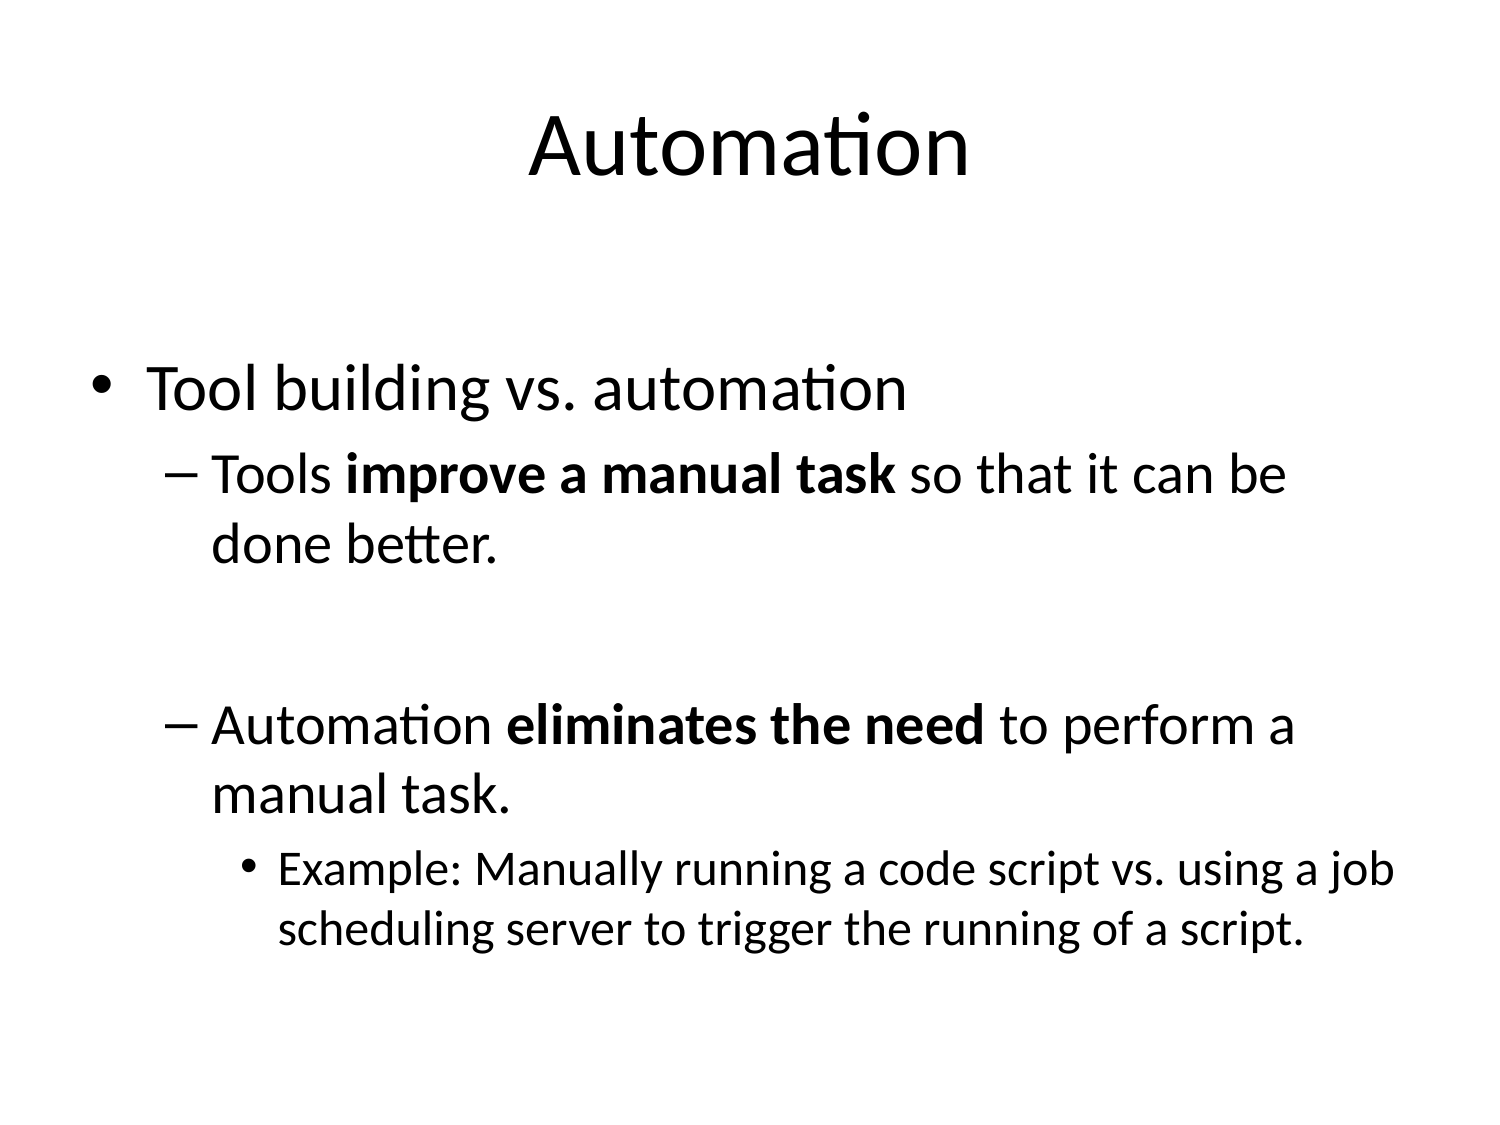

# Automation

Tool building vs. automation
Tools improve a manual task so that it can be done better.

Automation eliminates the need to perform a manual task.
Example: Manually running a code script vs. using a job scheduling server to trigger the running of a script.